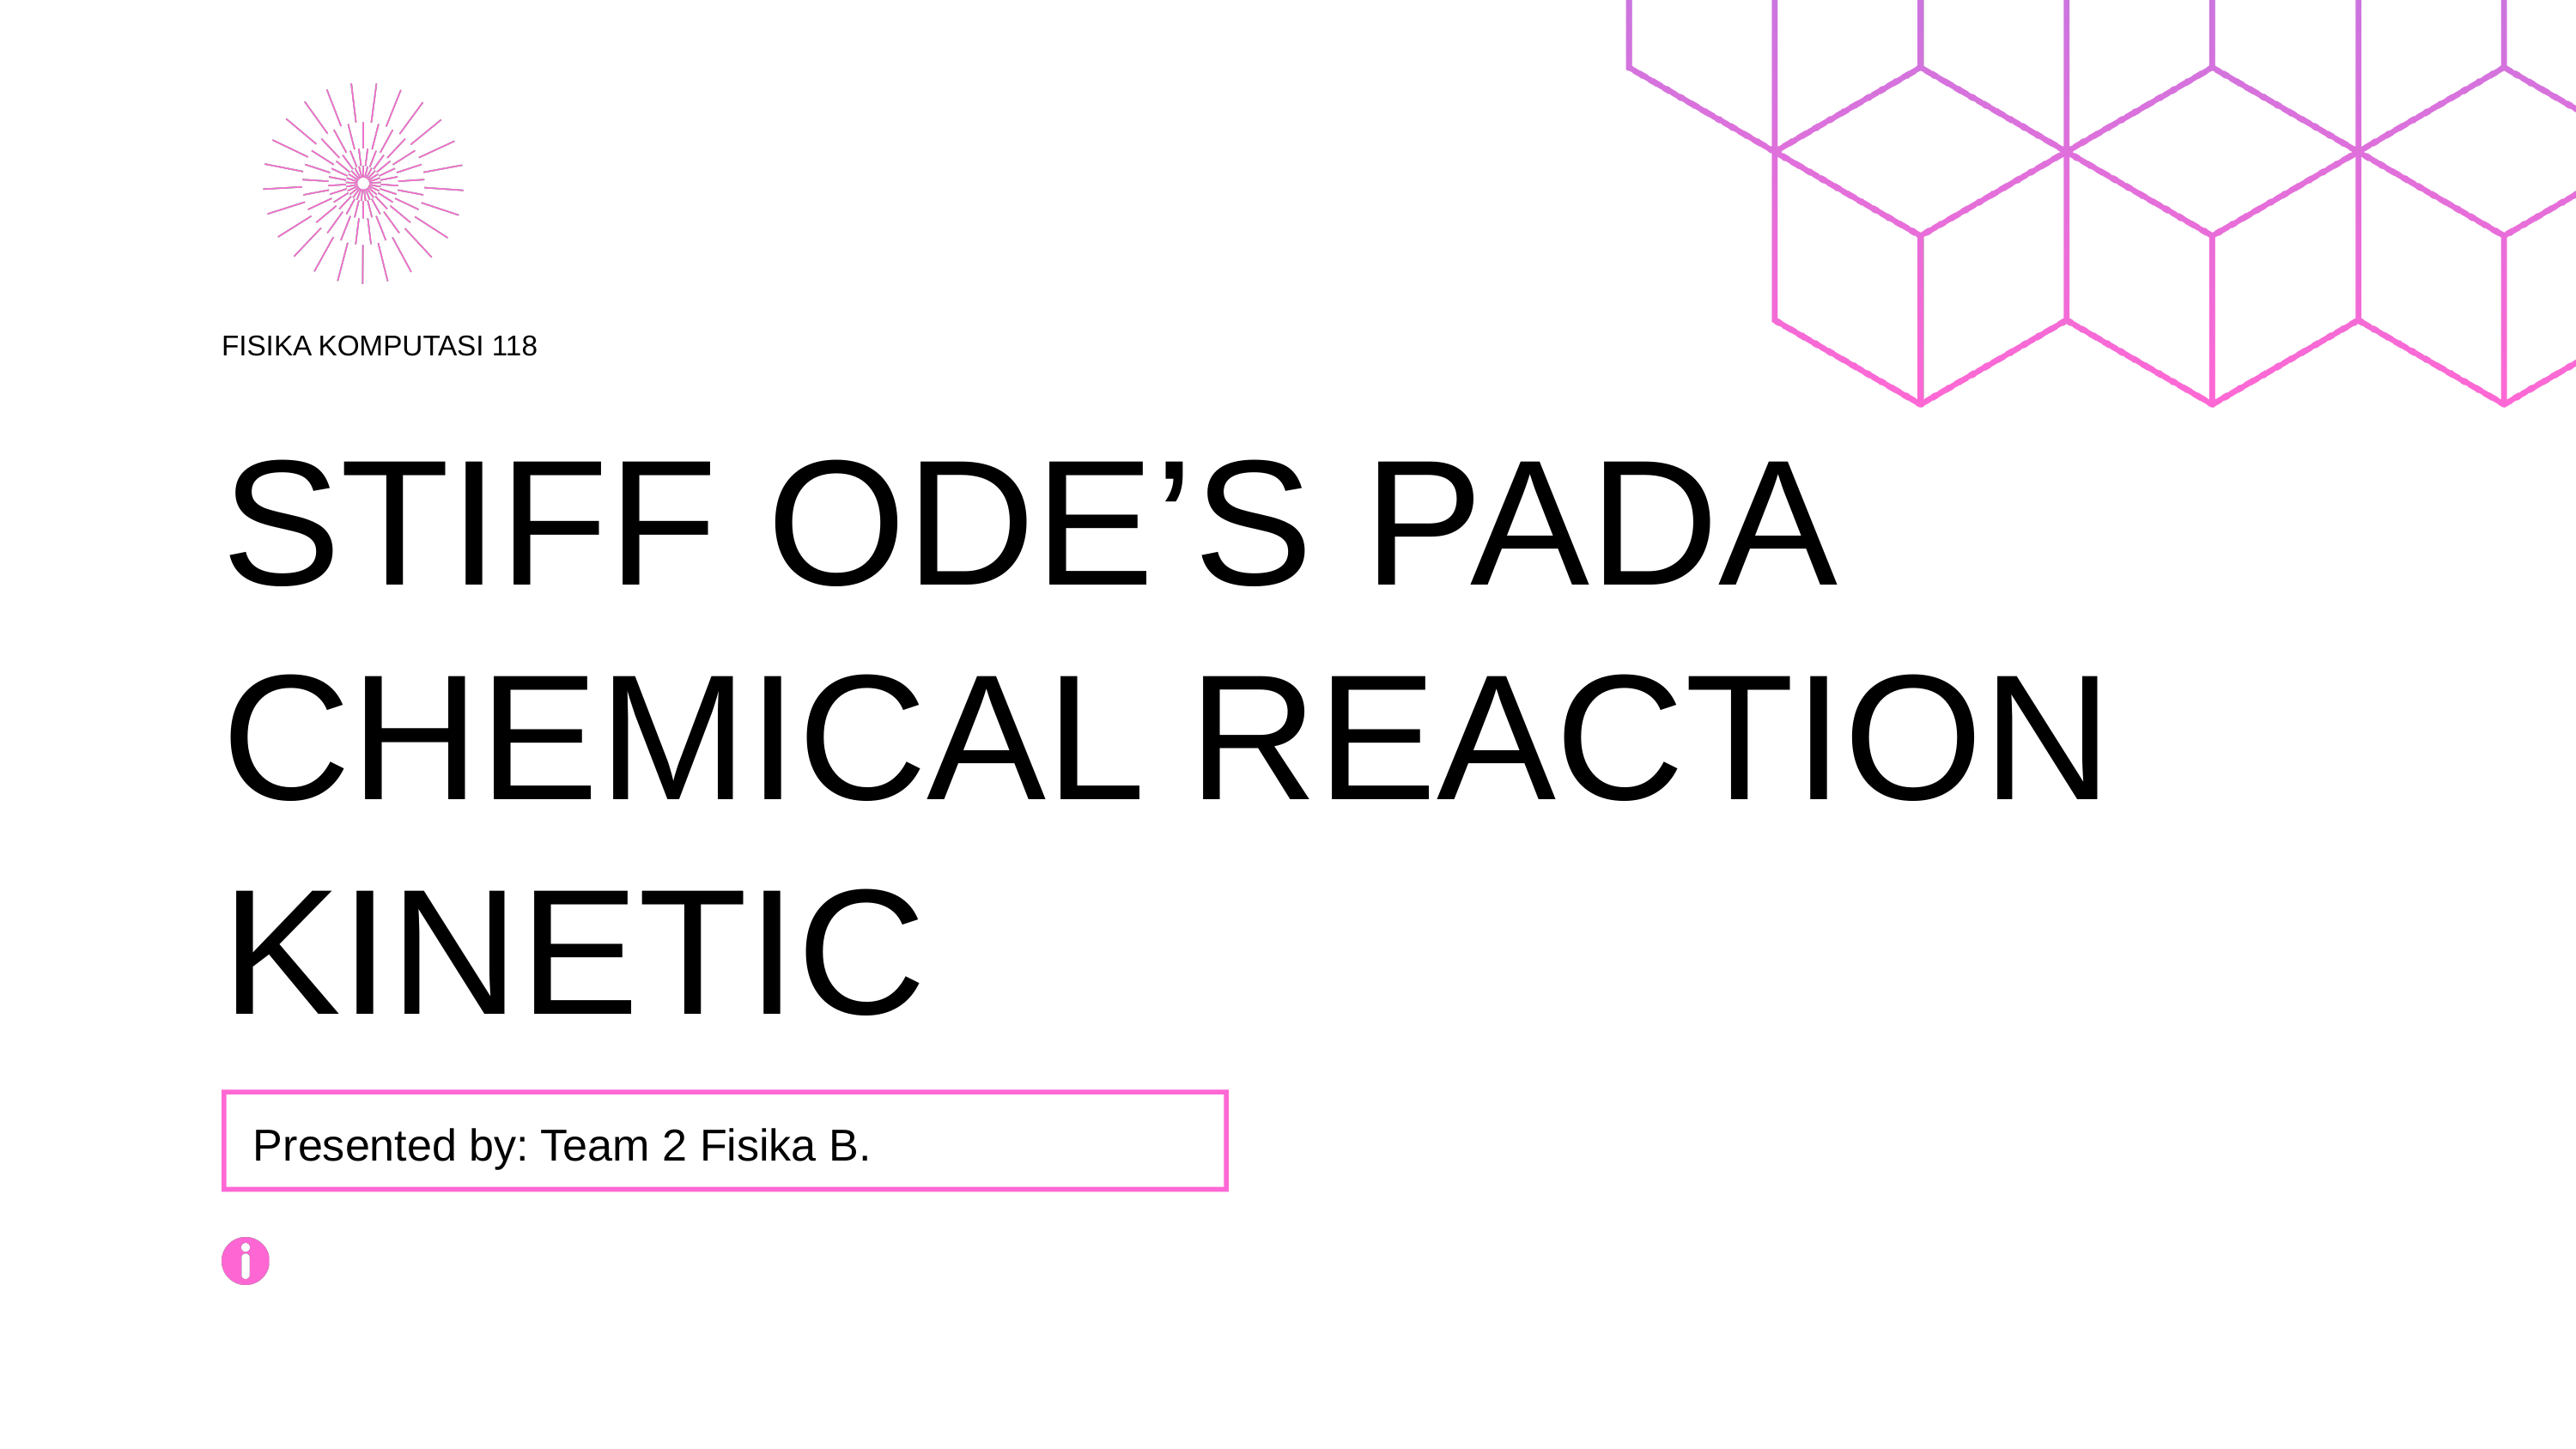

FISIKA KOMPUTASI 118
STIFF ODE’S PADA CHEMICAL REACTION KINETIC

Presented by: Team 2 Fisika B.